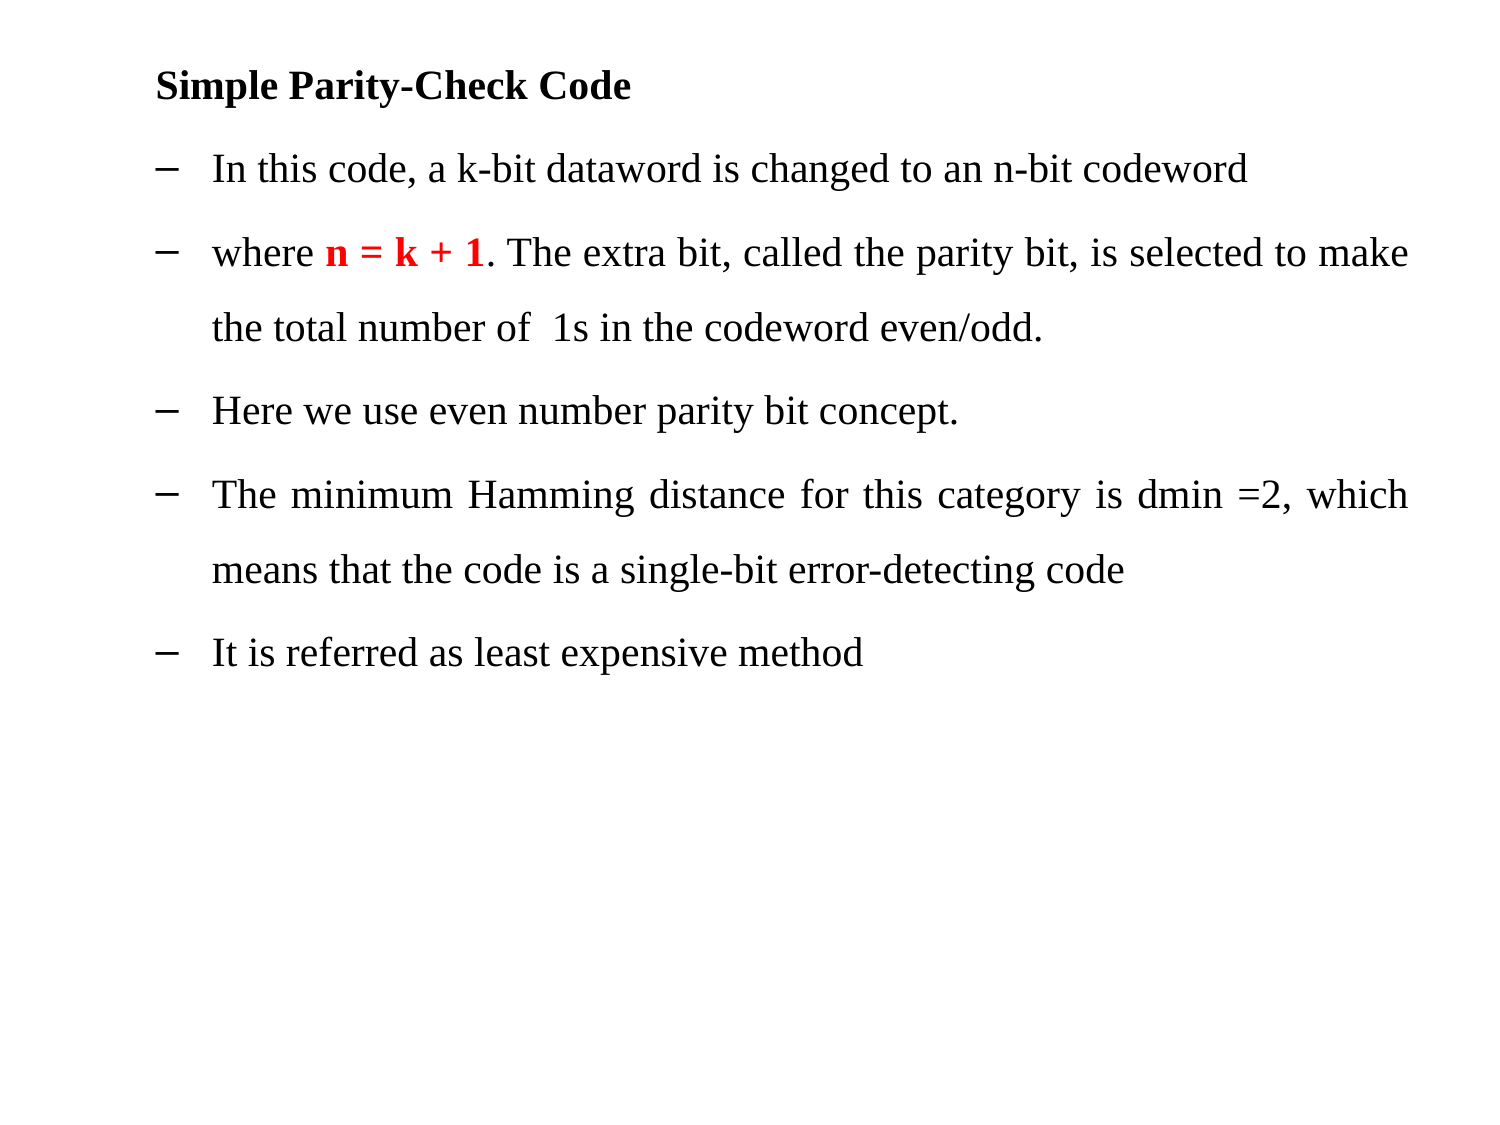

Simple Parity-Check Code
In this code, a k-bit dataword is changed to an n-bit codeword
where n = k + 1. The extra bit, called the parity bit, is selected to make the total number of  1s in the codeword even/odd.
Here we use even number parity bit concept.
The minimum Hamming distance for this category is dmin =2, which means that the code is a single-bit error-detecting code
It is referred as least expensive method